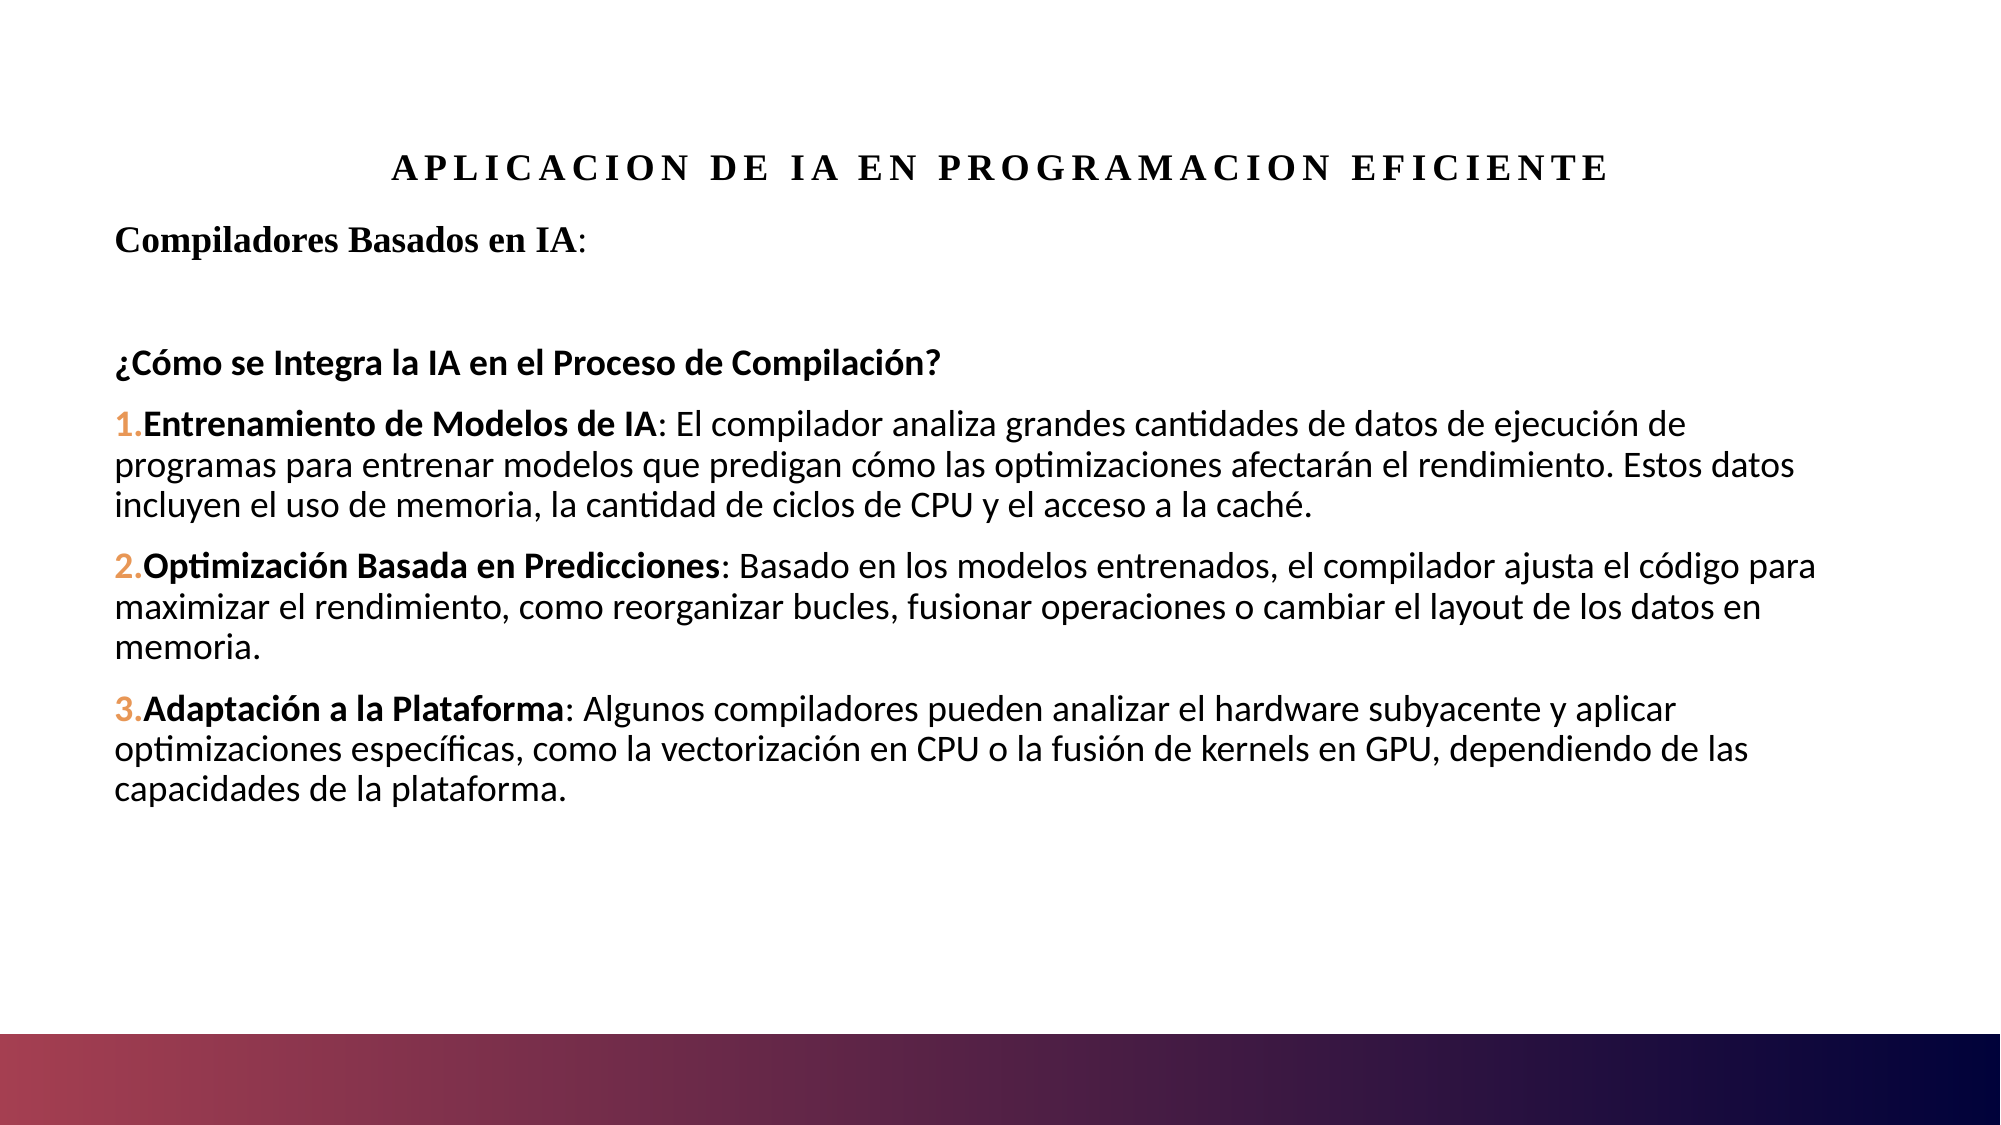

# Aplicacion de IA en programacion eficiente
Compiladores Basados en IA:

¿Cómo se Integra la IA en el Proceso de Compilación?
Entrenamiento de Modelos de IA: El compilador analiza grandes cantidades de datos de ejecución de programas para entrenar modelos que predigan cómo las optimizaciones afectarán el rendimiento. Estos datos incluyen el uso de memoria, la cantidad de ciclos de CPU y el acceso a la caché.
Optimización Basada en Predicciones: Basado en los modelos entrenados, el compilador ajusta el código para maximizar el rendimiento, como reorganizar bucles, fusionar operaciones o cambiar el layout de los datos en memoria.
Adaptación a la Plataforma: Algunos compiladores pueden analizar el hardware subyacente y aplicar optimizaciones específicas, como la vectorización en CPU o la fusión de kernels en GPU, dependiendo de las capacidades de la plataforma.